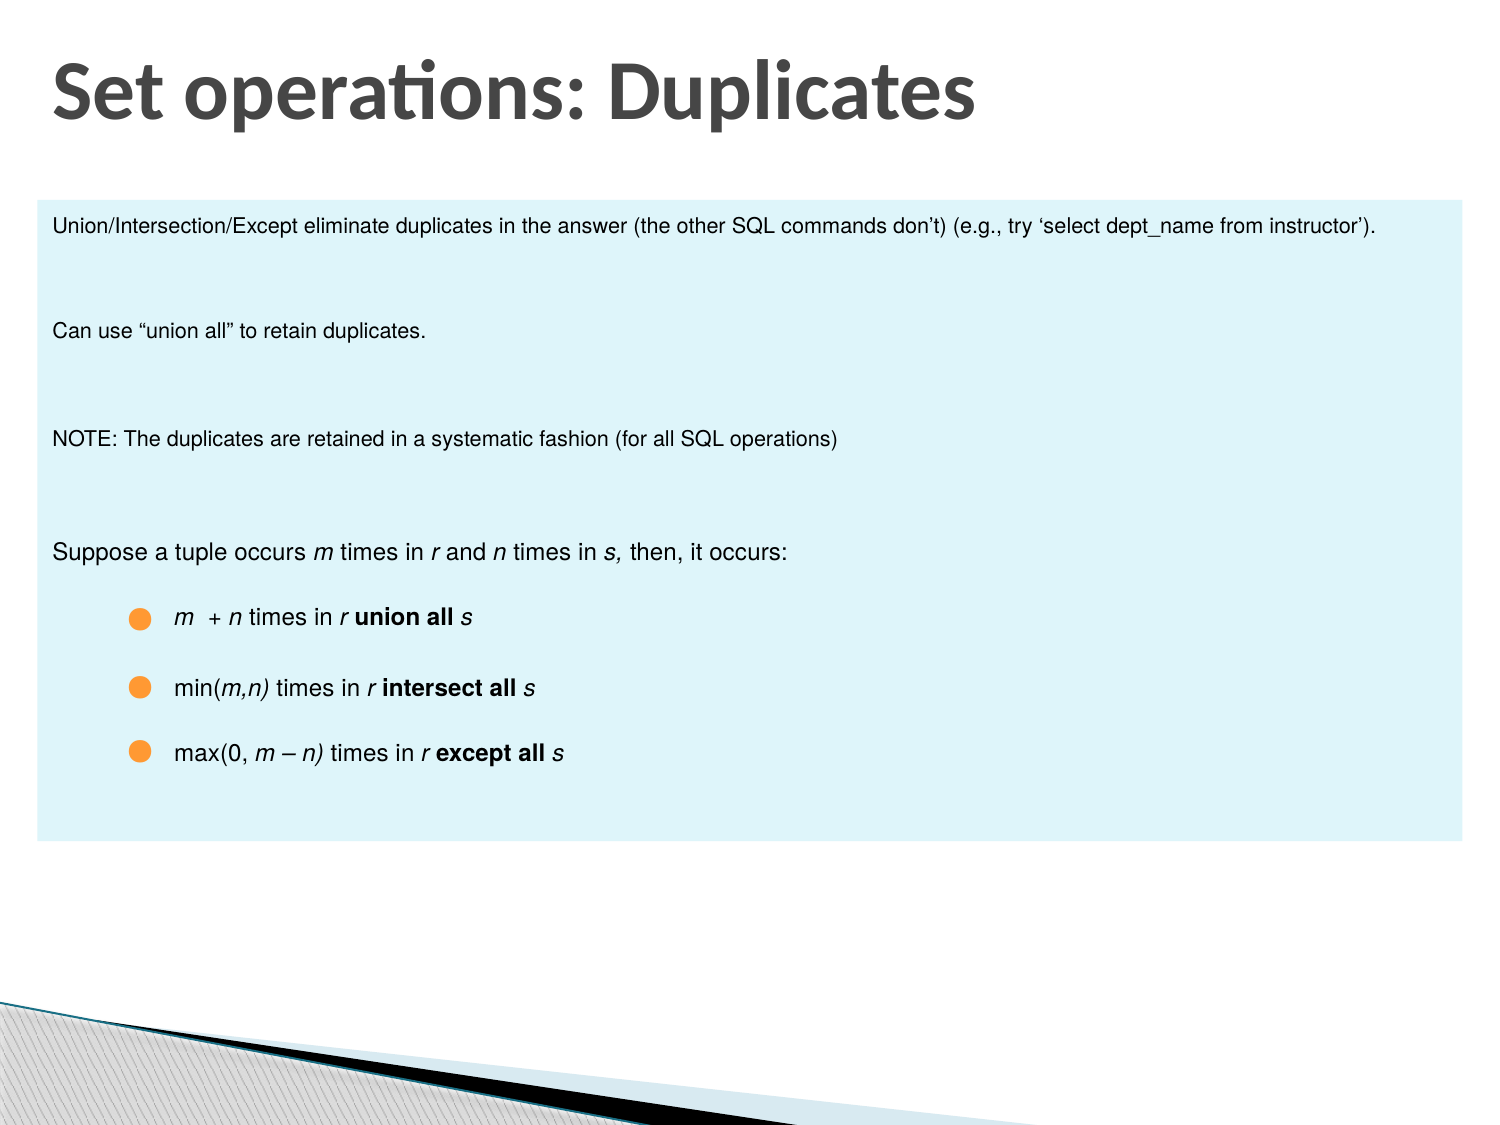

# Set operations: Duplicates
Union/Intersection/Except eliminate duplicates in the answer (the other SQL commands don’t) (e.g., try ‘select dept_name from instructor’).

Can use “union all” to retain duplicates.

NOTE: The duplicates are retained in a systematic fashion (for all SQL operations)

Suppose a tuple occurs m times in r and n times in s, then, it occurs:
m  + n times in r union all s
min(m,n) times in r intersect all s
max(0, m – n) times in r except all s